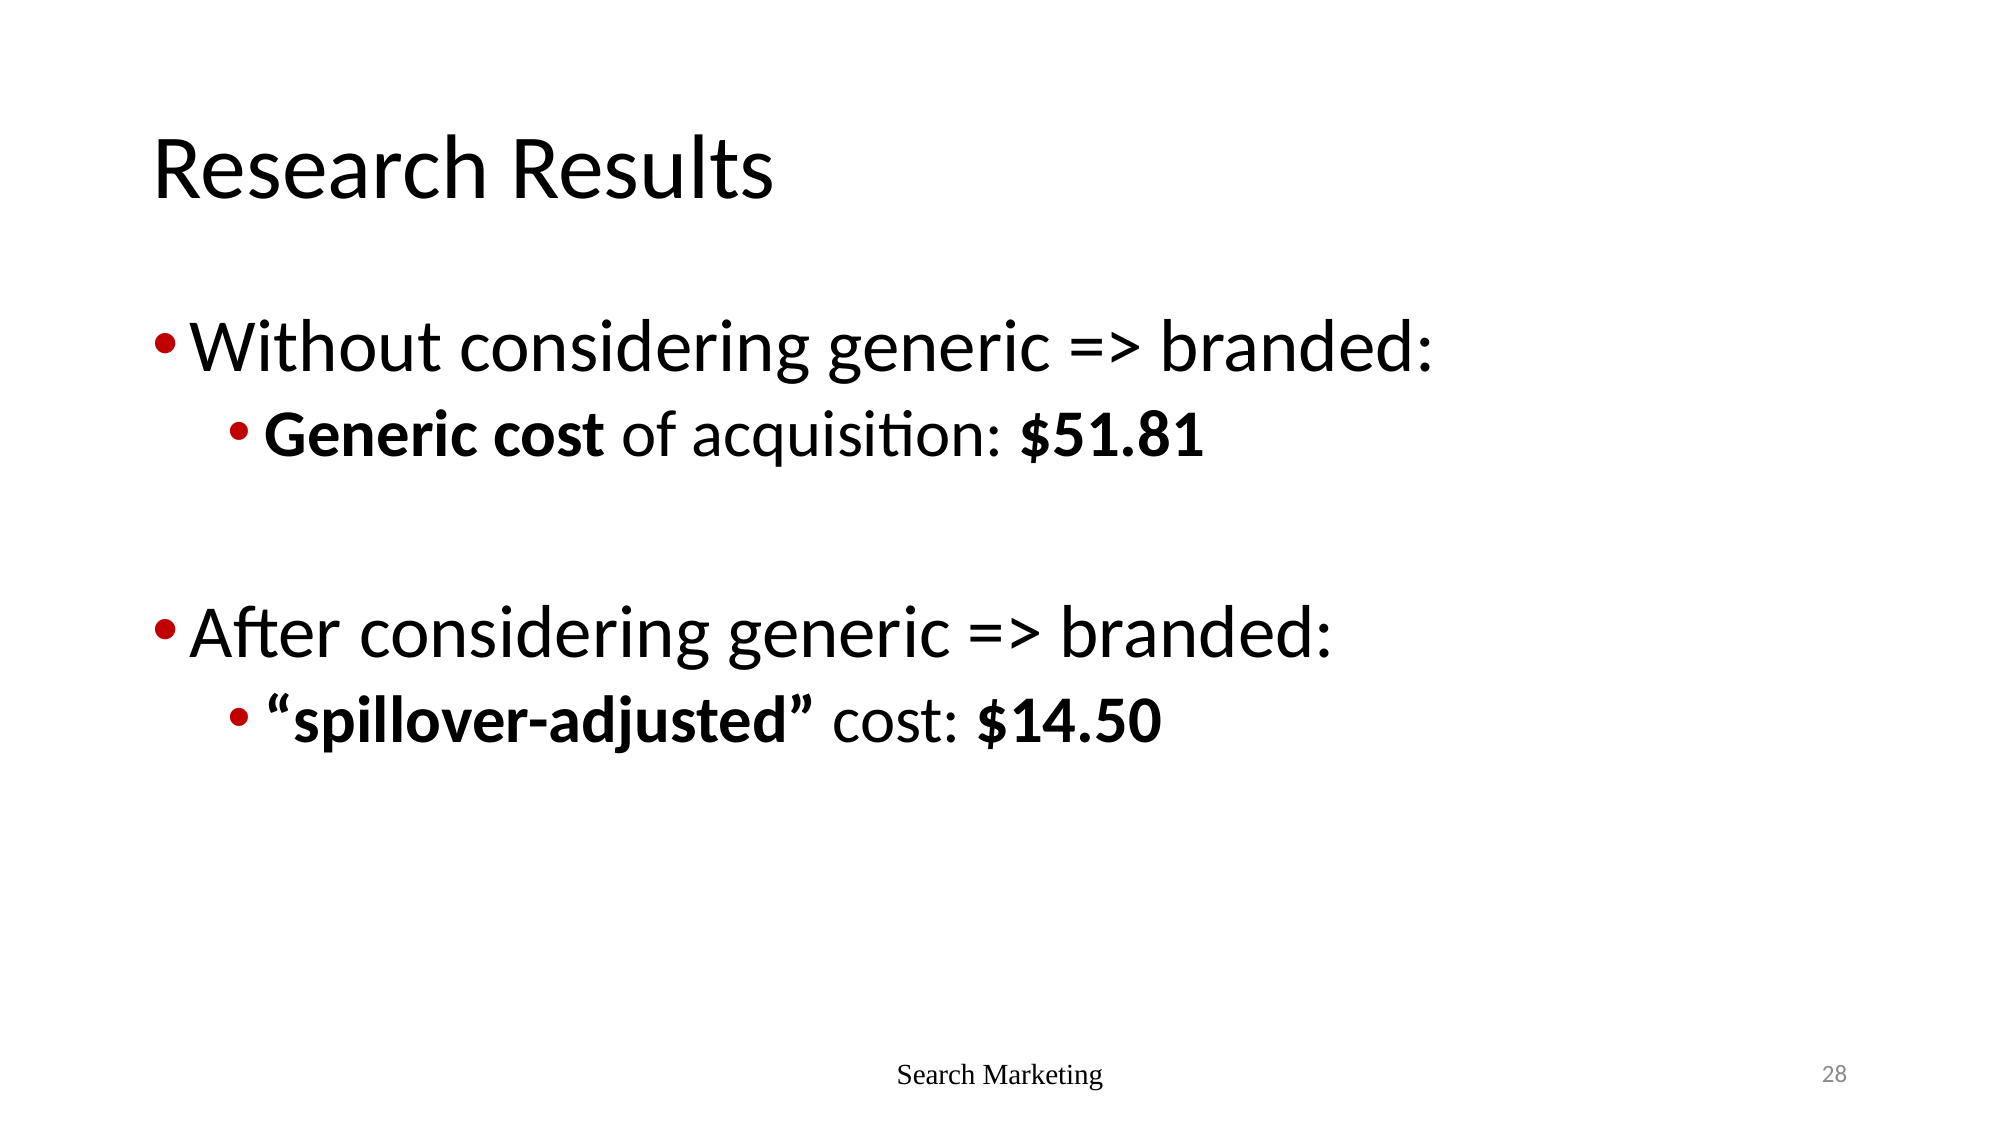

# Research Results
Without considering generic => branded:
Generic cost of acquisition: $51.81

After considering generic => branded:
“spillover-adjusted” cost: $14.50
Search Marketing
28